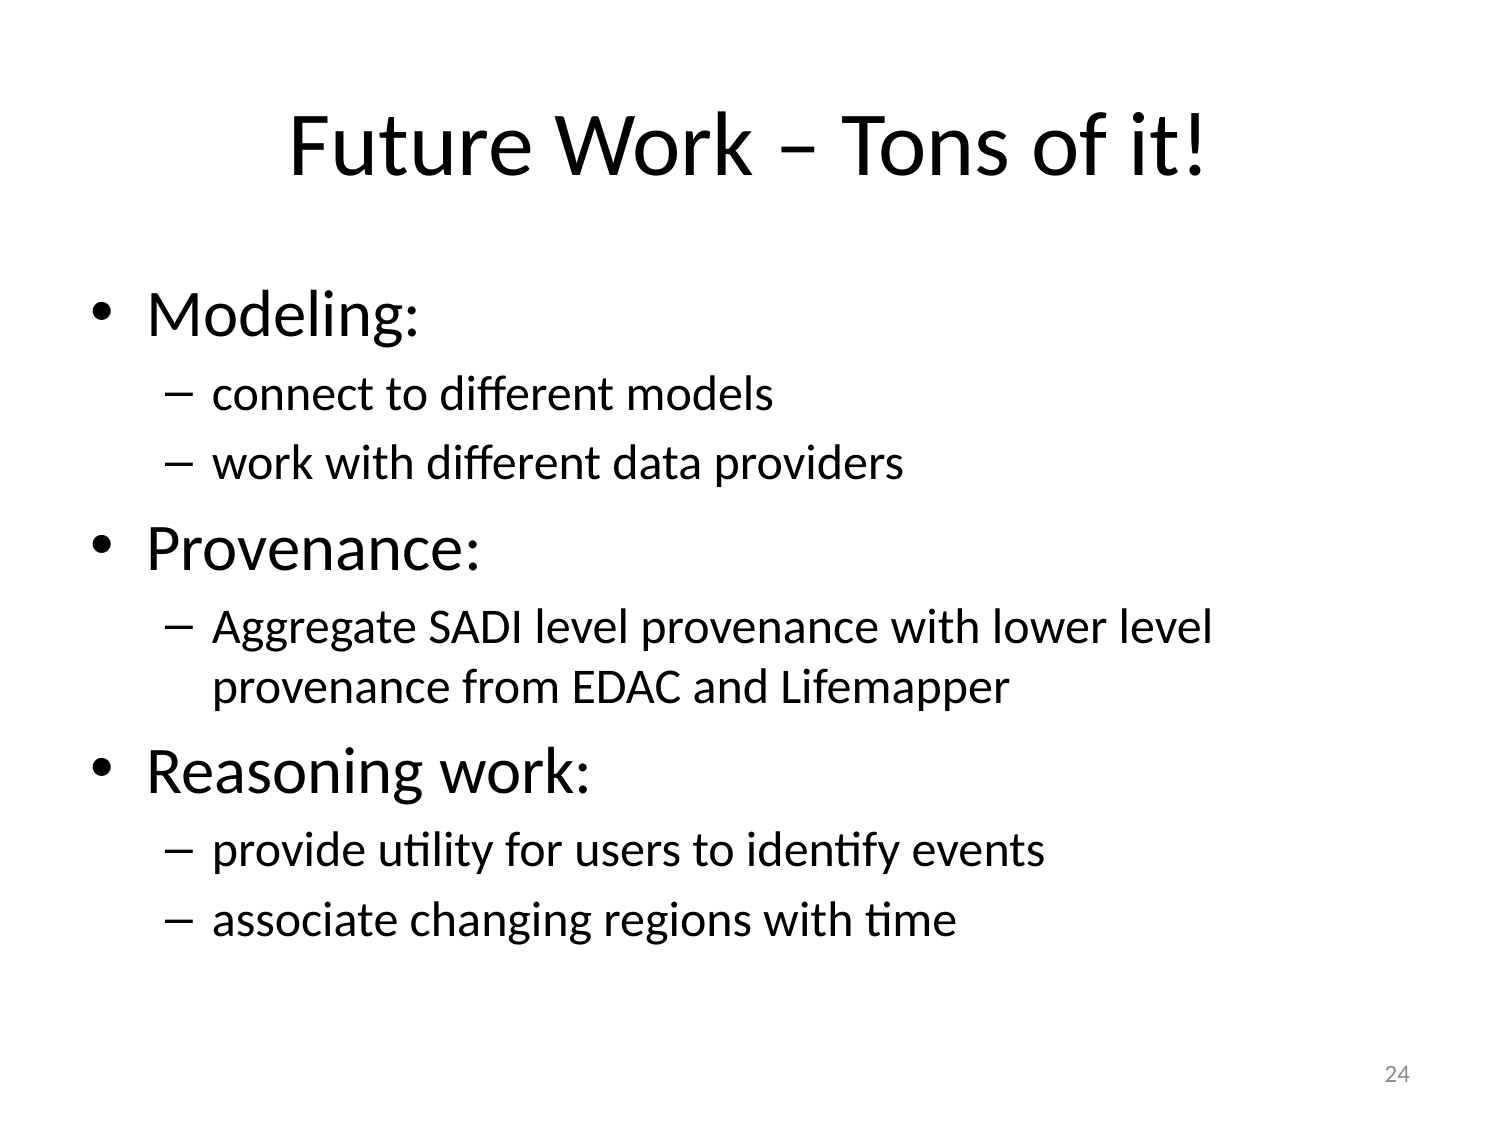

# Future Work – Tons of it!
Modeling:
connect to different models
work with different data providers
Provenance:
Aggregate SADI level provenance with lower level provenance from EDAC and Lifemapper
Reasoning work:
provide utility for users to identify events
associate changing regions with time

24